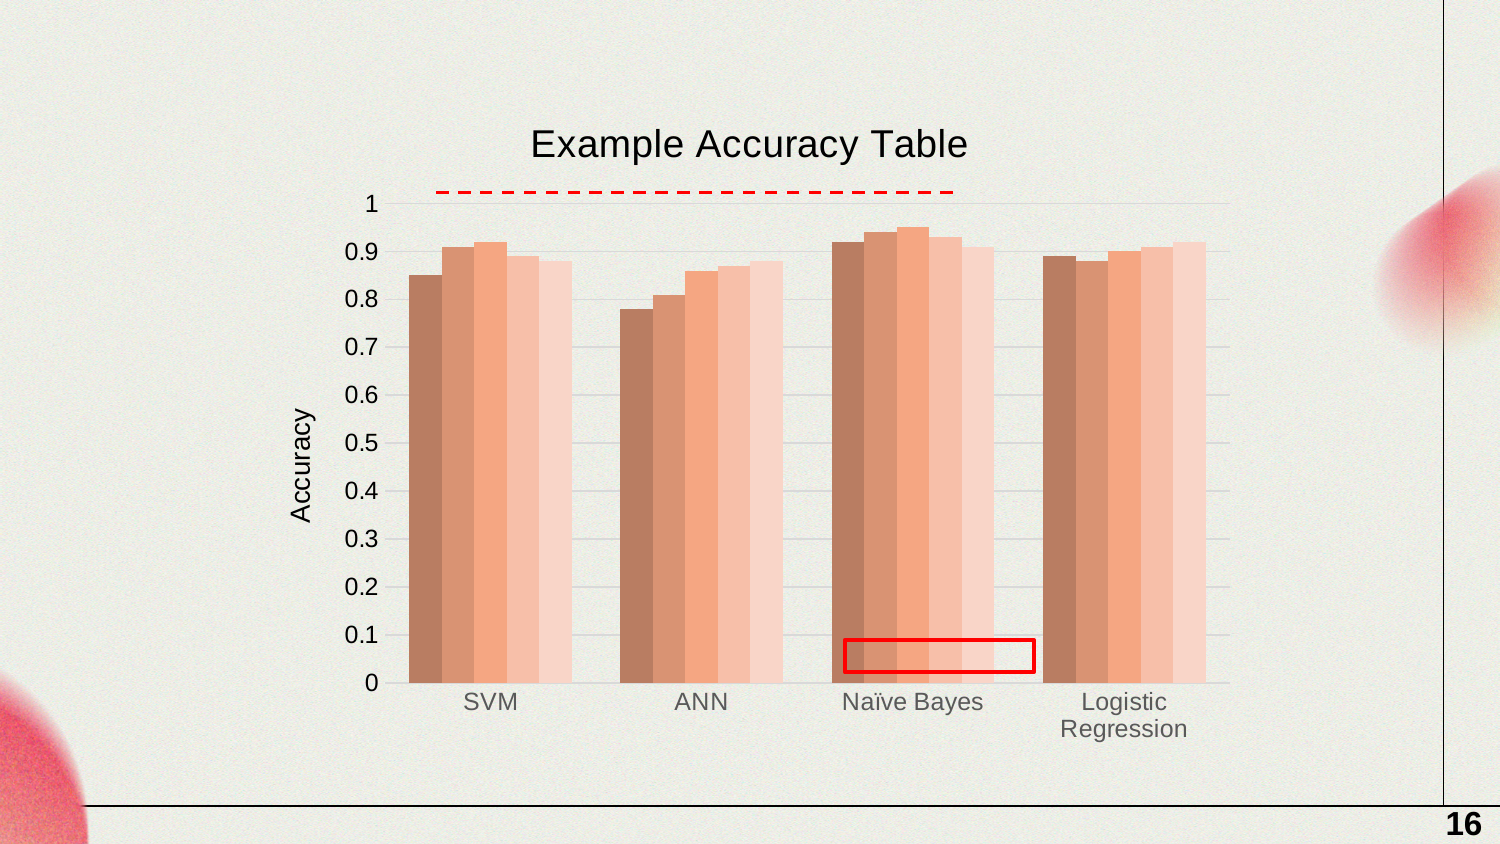

### Chart: Example Accuracy Table

| Category | 25 Features | 50 Features | 100 Features | 150 Features | 200 Features |
|---|---|---|---|---|---|
| SVM | 0.85 | 0.91 | 0.92 | 0.89 | 0.88 |
| ANN | 0.78 | 0.81 | 0.86 | 0.87 | 0.88 |
| Naïve Bayes | 0.92 | 0.94 | 0.95 | 0.93 | 0.91 |
| Logistic Regression | 0.89 | 0.88 | 0.9 | 0.91 | 0.92 |
16